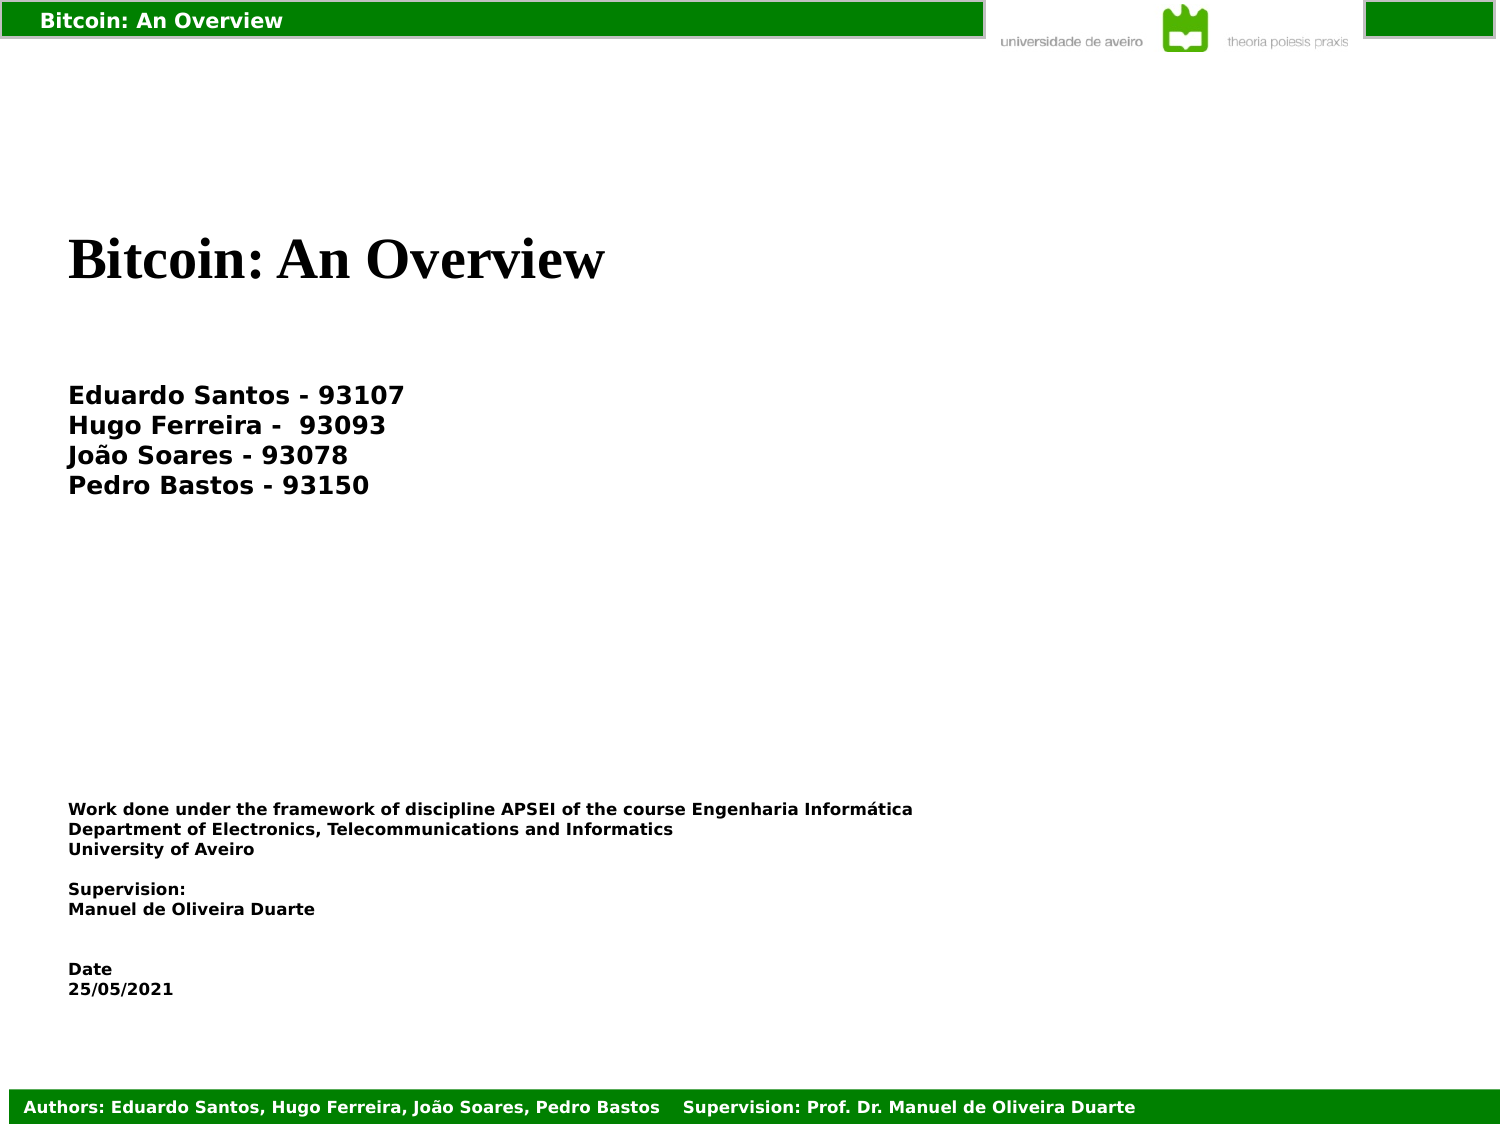

Bitcoin: An Overview
Eduardo Santos - 93107
Hugo Ferreira -  93093
João Soares - 93078
Pedro Bastos - 93150
Work done under the framework of discipline APSEI of the course Engenharia Informática
Department of Electronics, Telecommunications and Informatics
University of Aveiro
Supervision:
Manuel de Oliveira Duarte
Date
25/05/2021